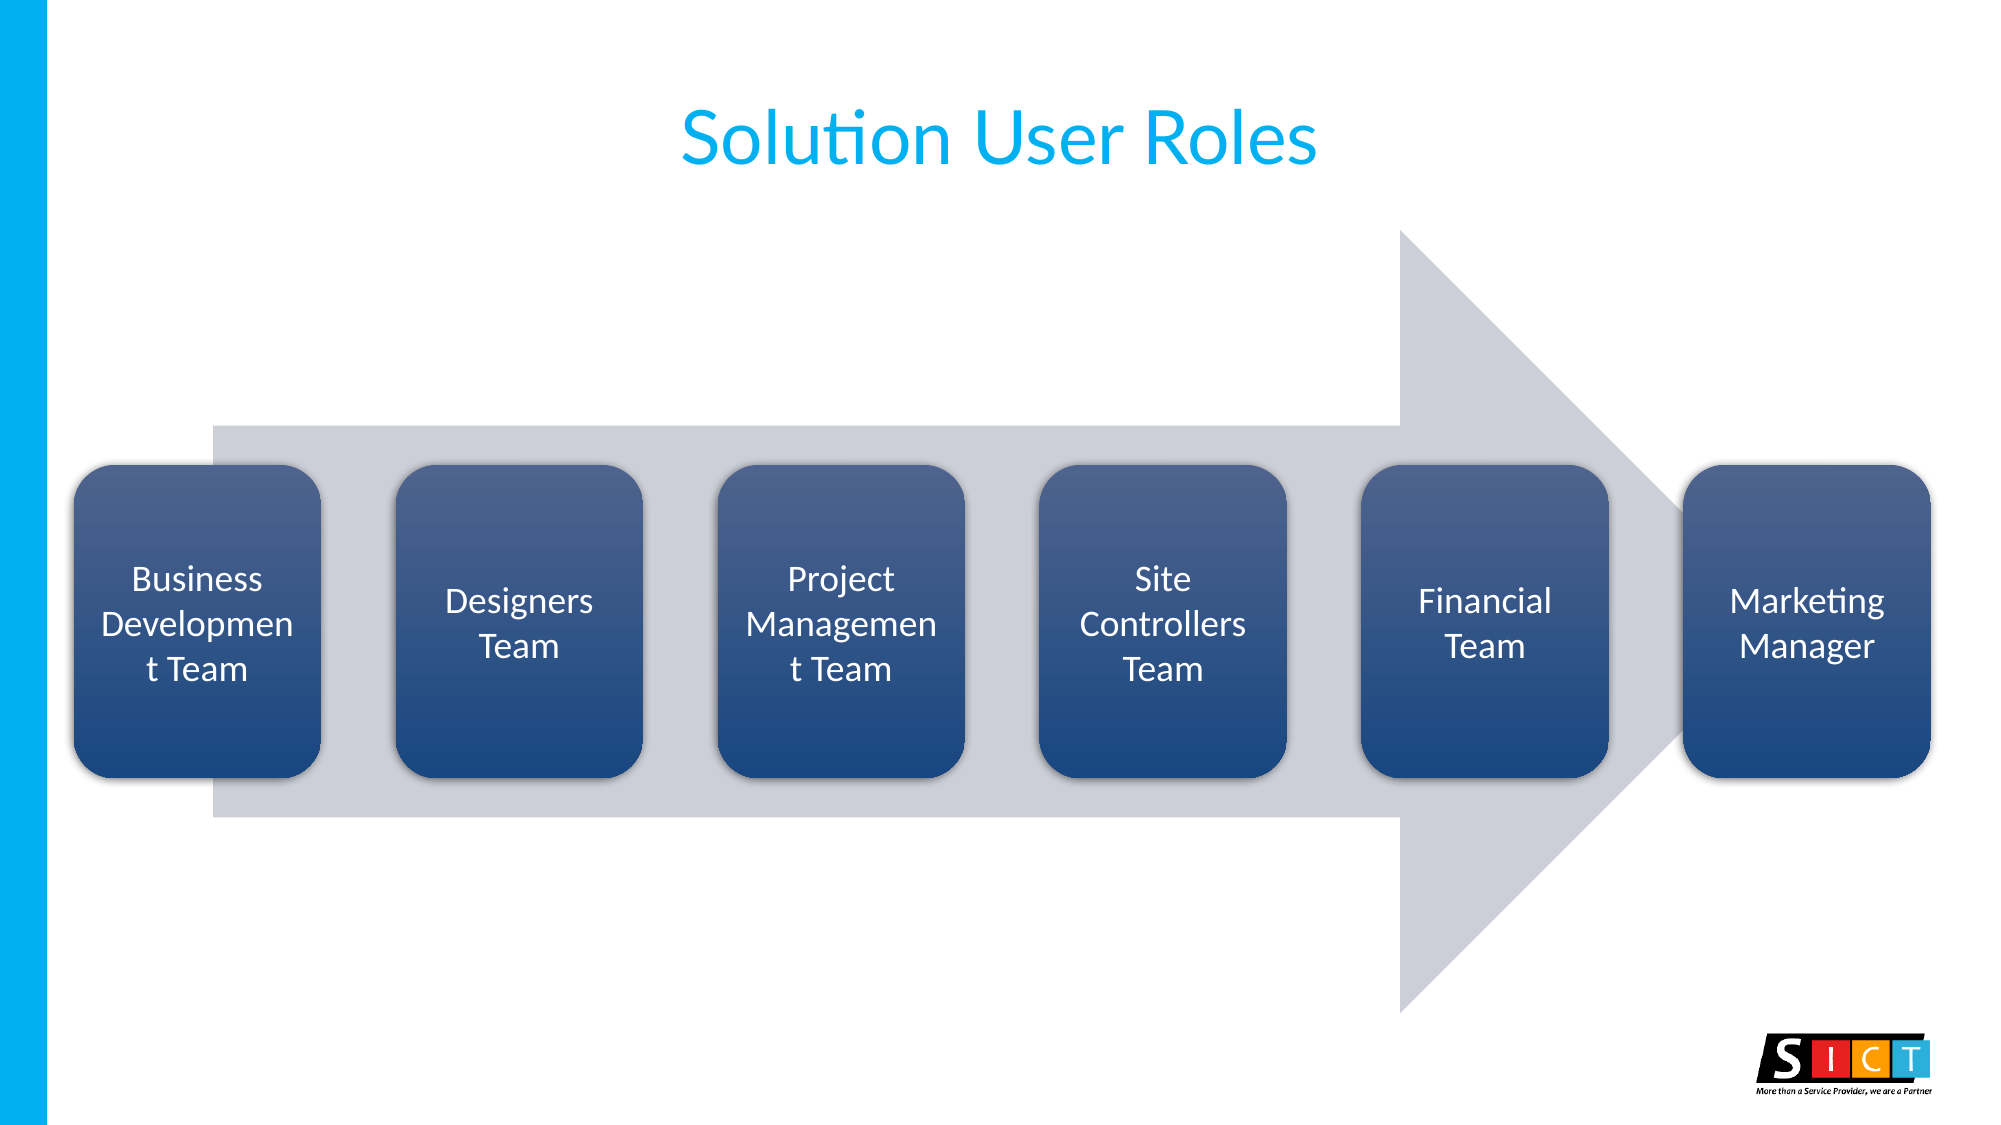

# Solution User Roles
Designers Team
Project Management Team
Site Controllers Team
Financial Team
Marketing Manager
Business Development Team